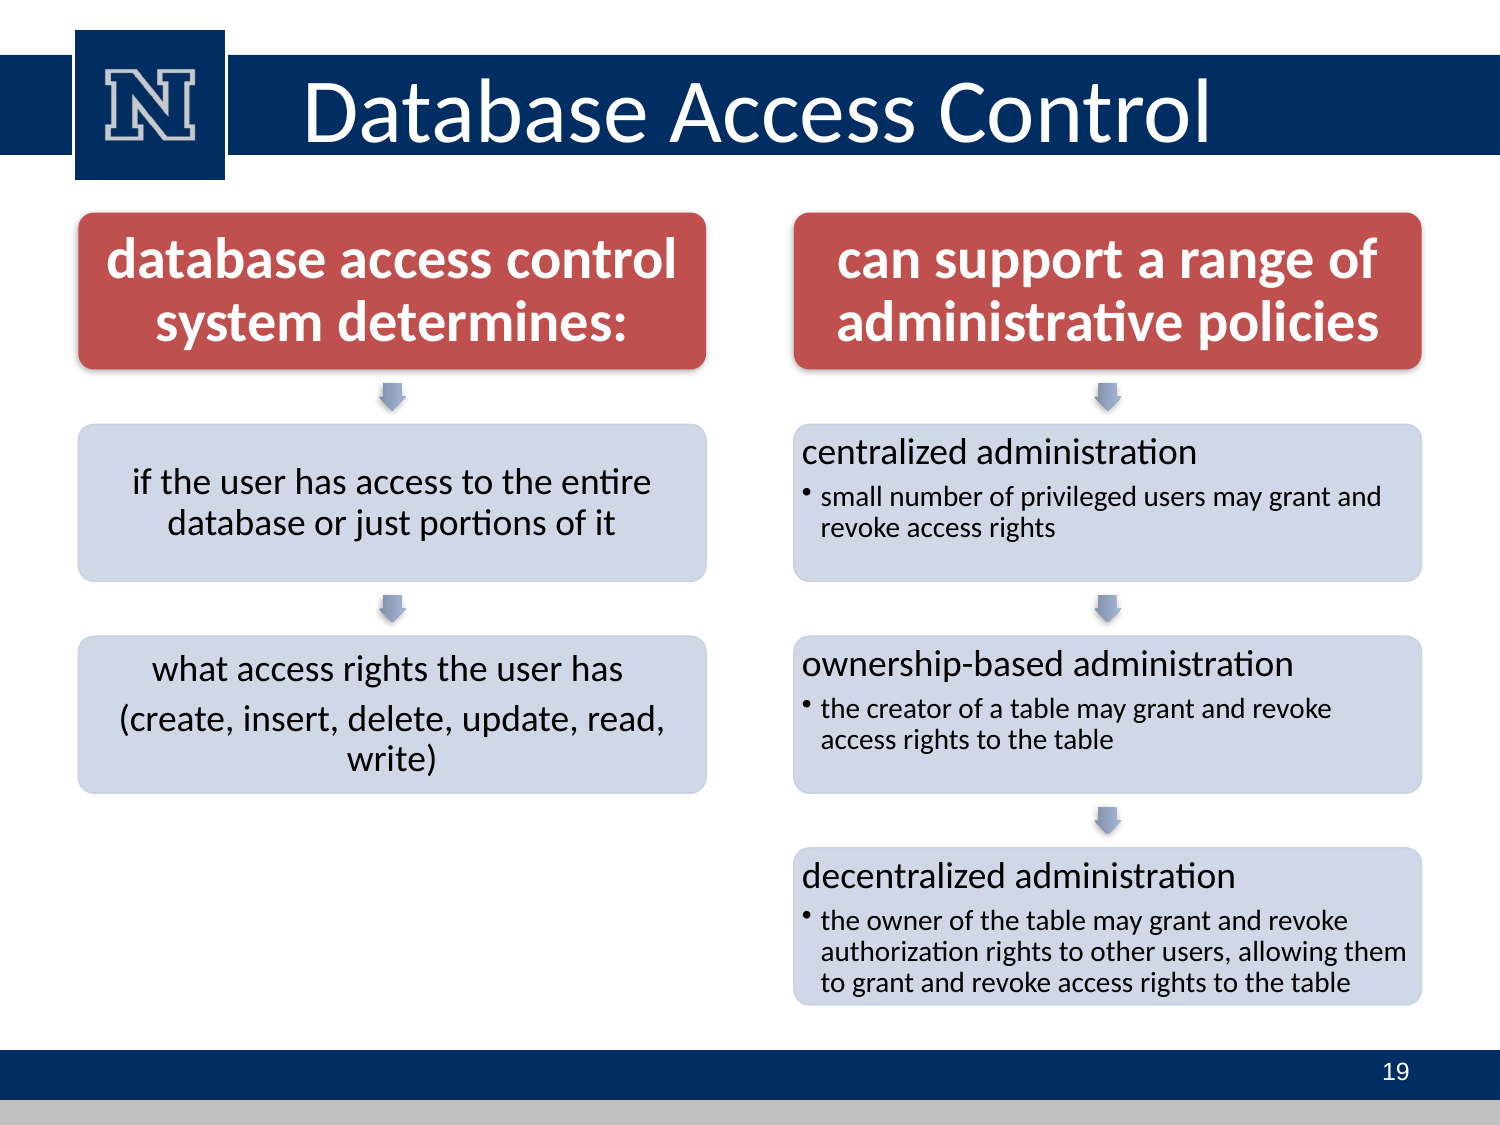

# Database Access Control
database access control system determines:
can support a range of administrative policies

if the user has access to the entire database or just portions of it
centralized administration
small number of privileged users may grant and revoke access rights

what access rights the user has
(create, insert, delete, update, read, write)
ownership-based administration
the creator of a table may grant and revoke access rights to the table

decentralized administration
the owner of the table may grant and revoke authorization rights to other users, allowing them to grant and revoke access rights to the table
19